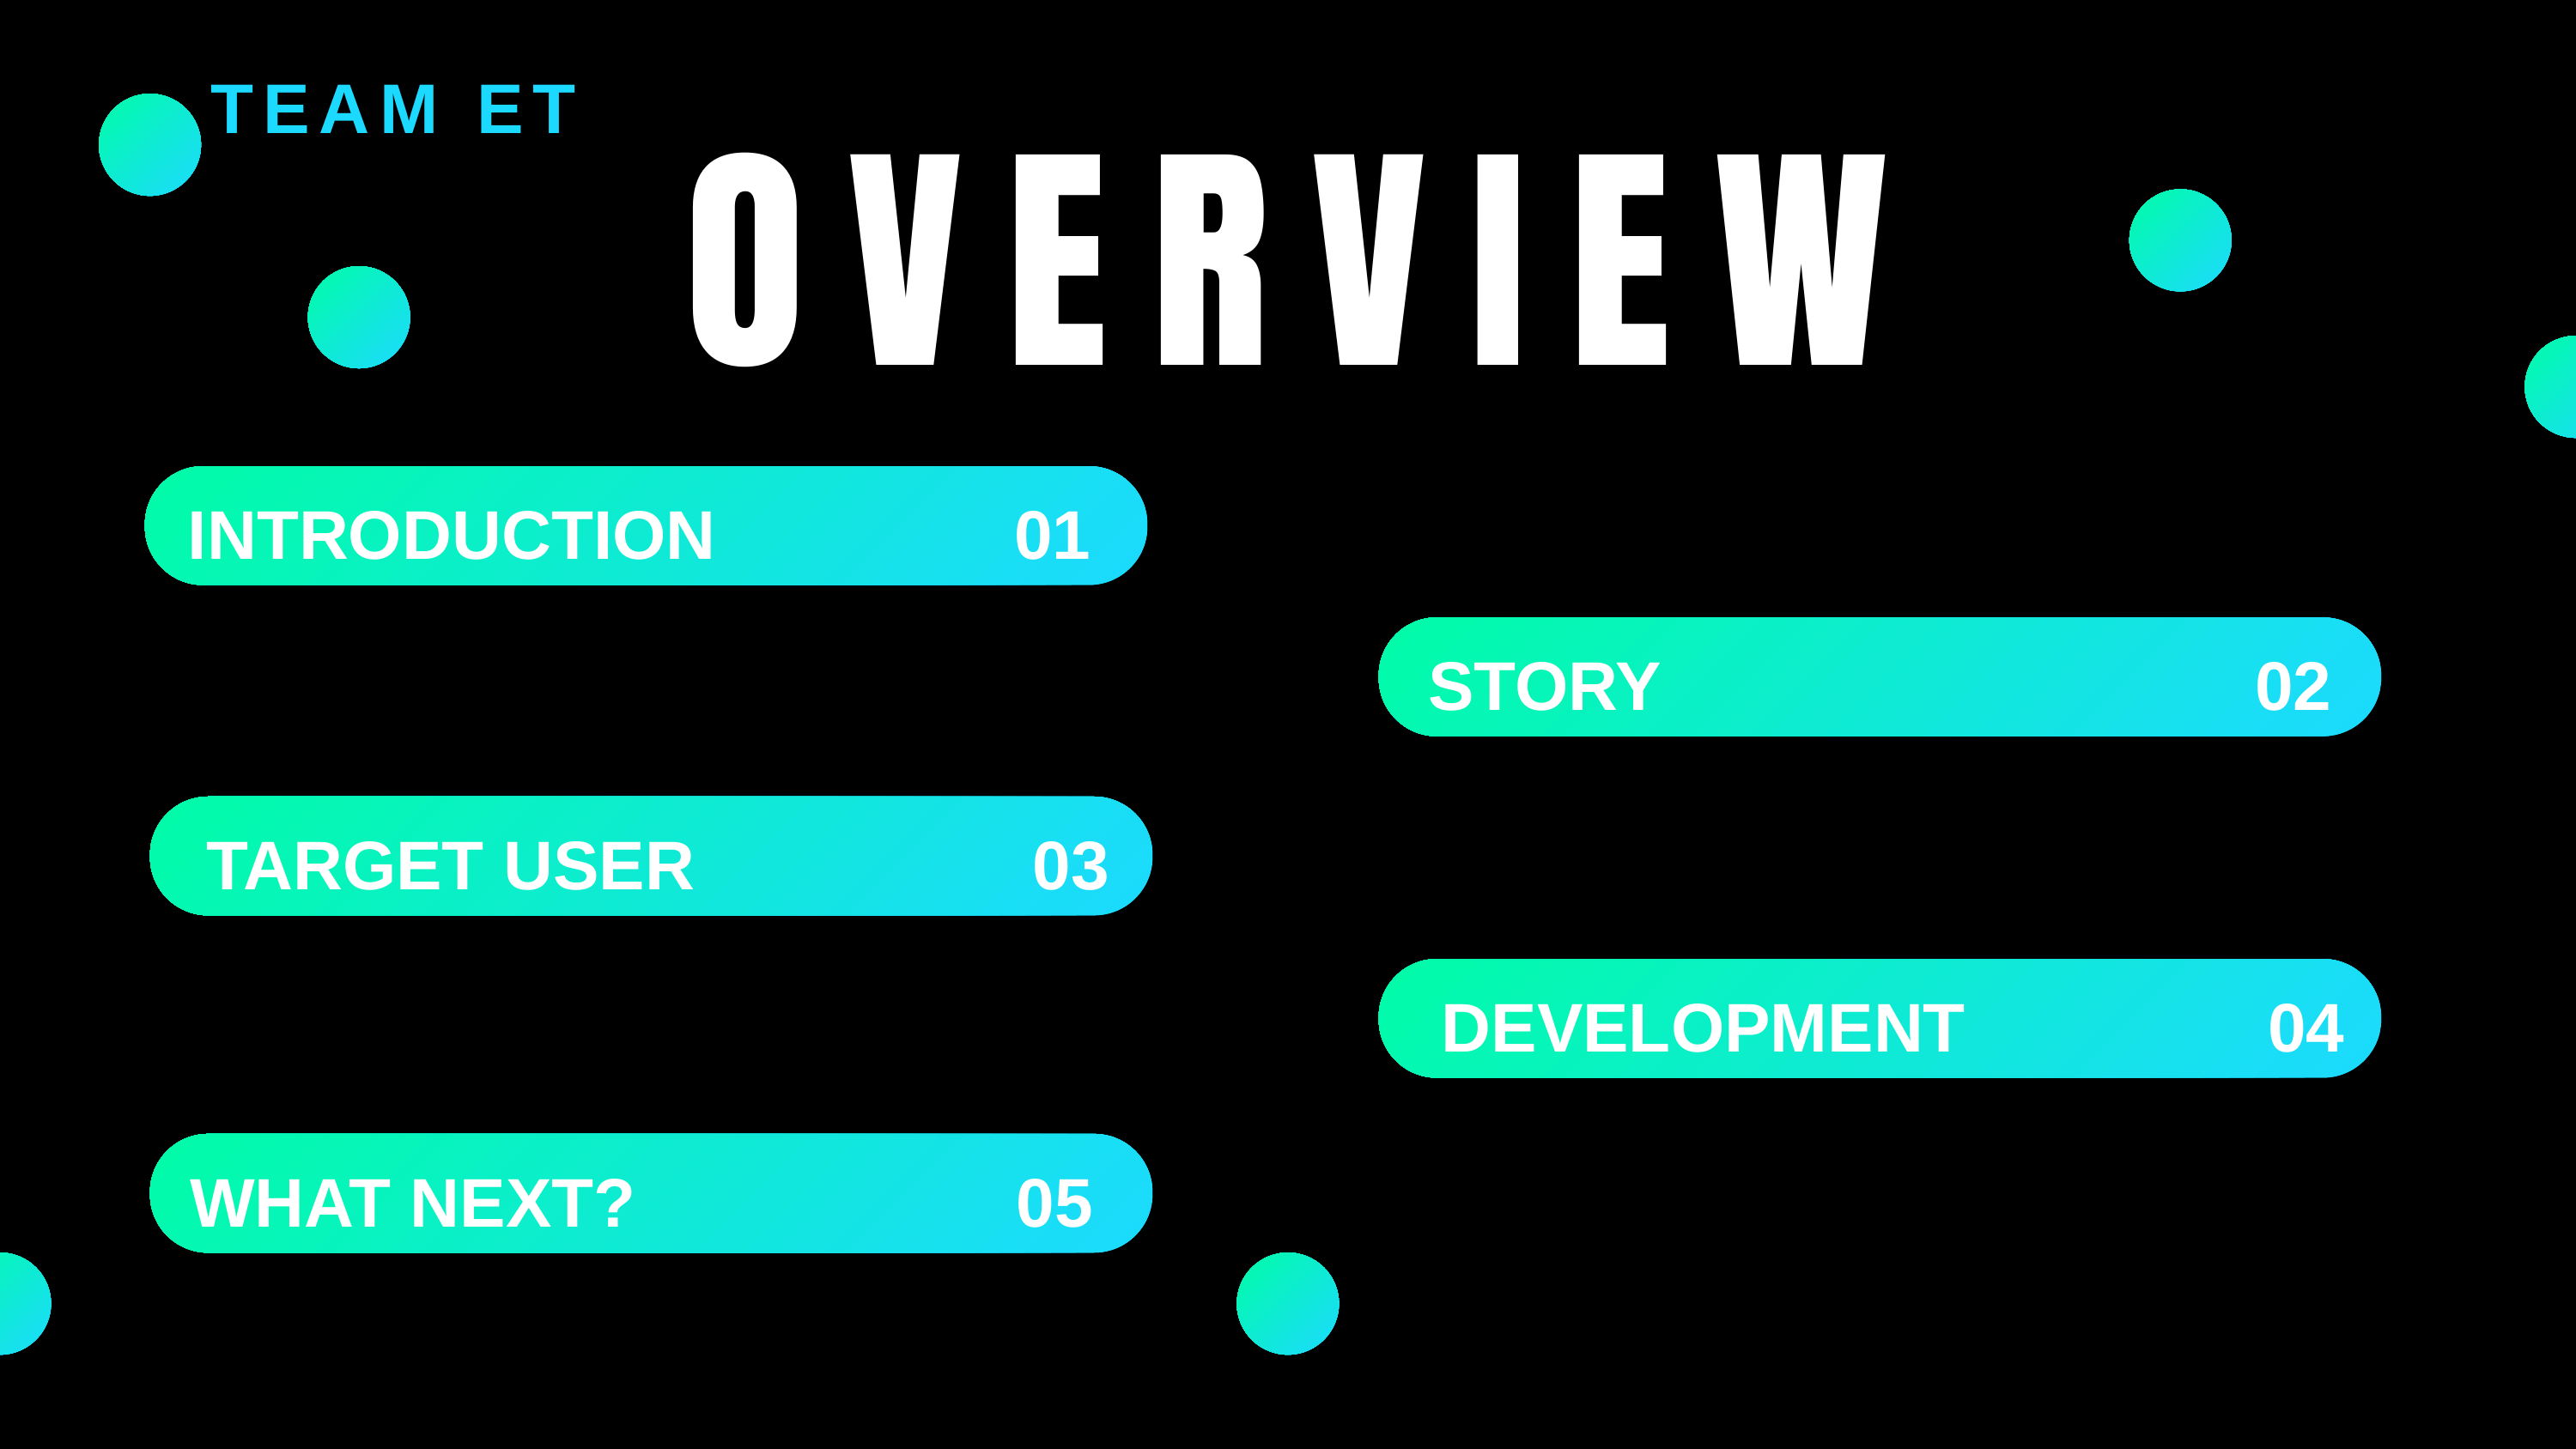

TEAM ET
OVERVIEW

INTRODUCTION
01

STORY
02

TARGET USER
03

DEVELOPMENT
04

WHAT NEXT?
05